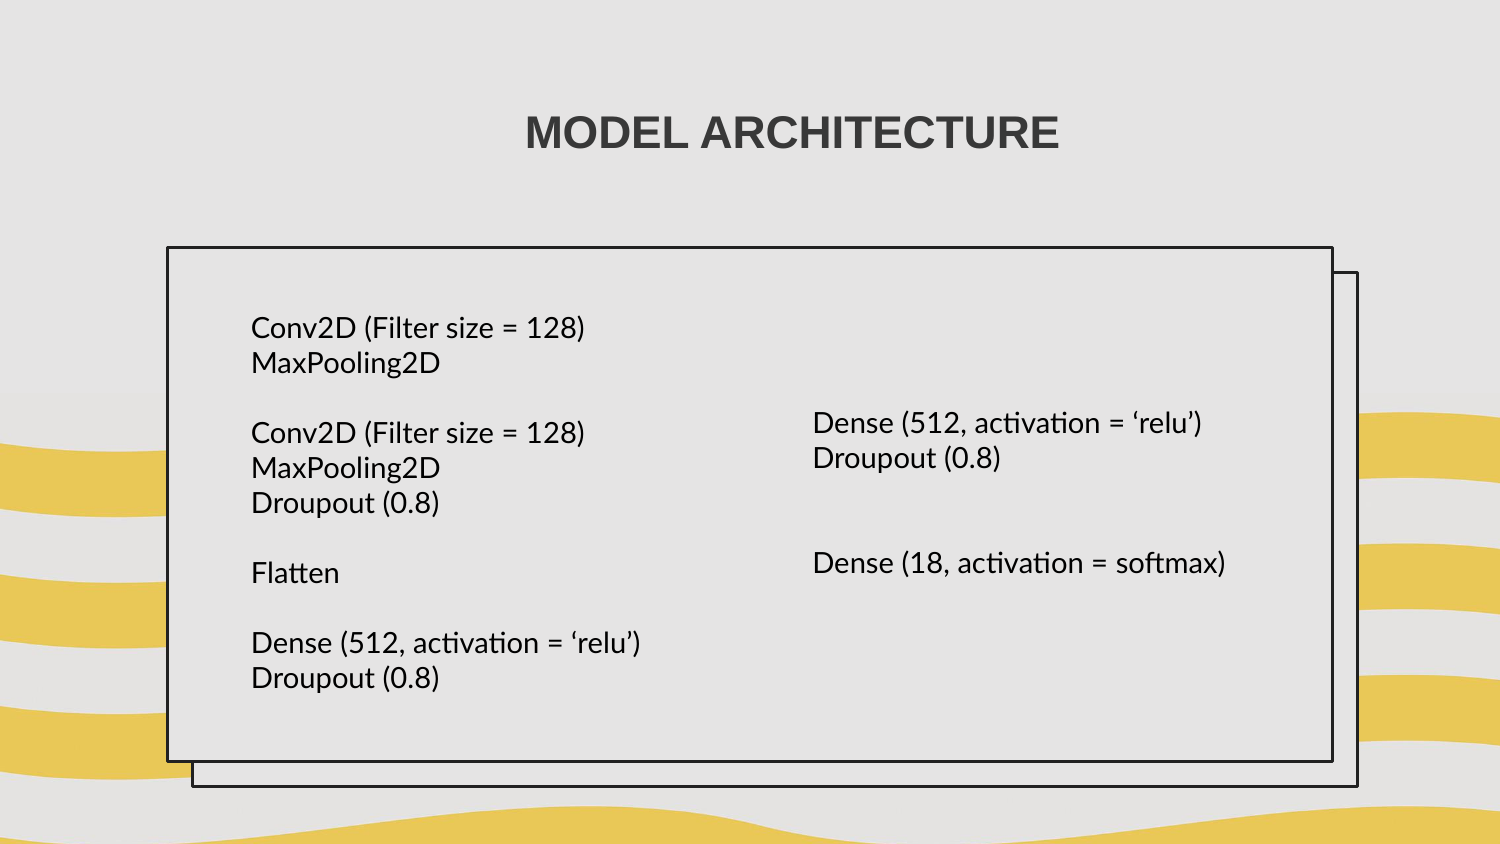

# MODEL ARCHITECTURE
Conv2D (Filter size = 128)
MaxPooling2D

Conv2D (Filter size = 128)
MaxPooling2D
Droupout (0.8)

Flatten

Dense (512, activation = ‘relu’)
Droupout (0.8)

Dense (512, activation = ‘relu’)
Droupout (0.8)

Dense (18, activation = softmax)